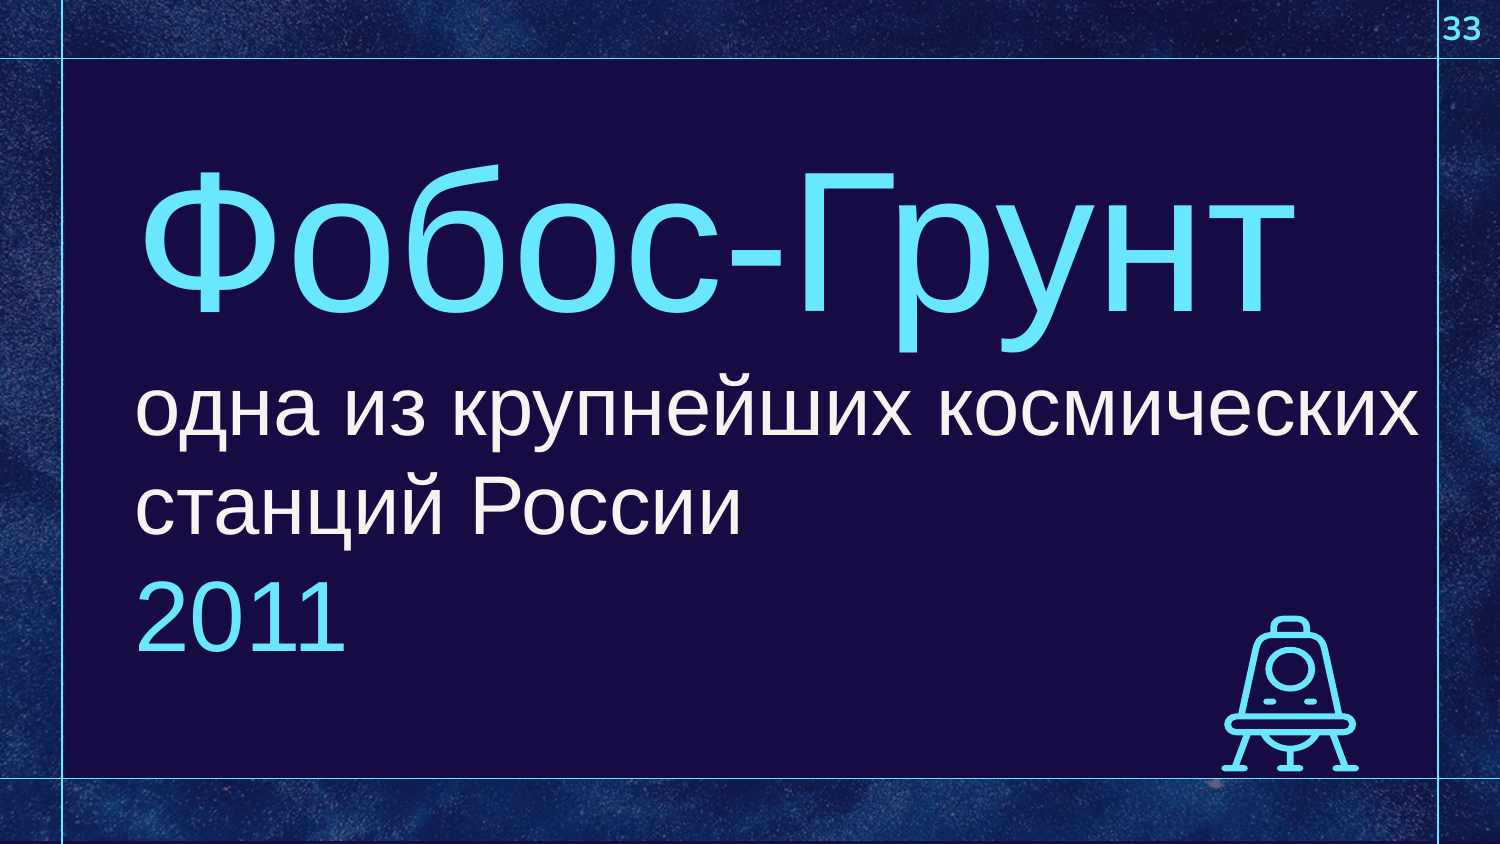

33
# Фобос-Грунт одна из крупнейших космических станций России 2011